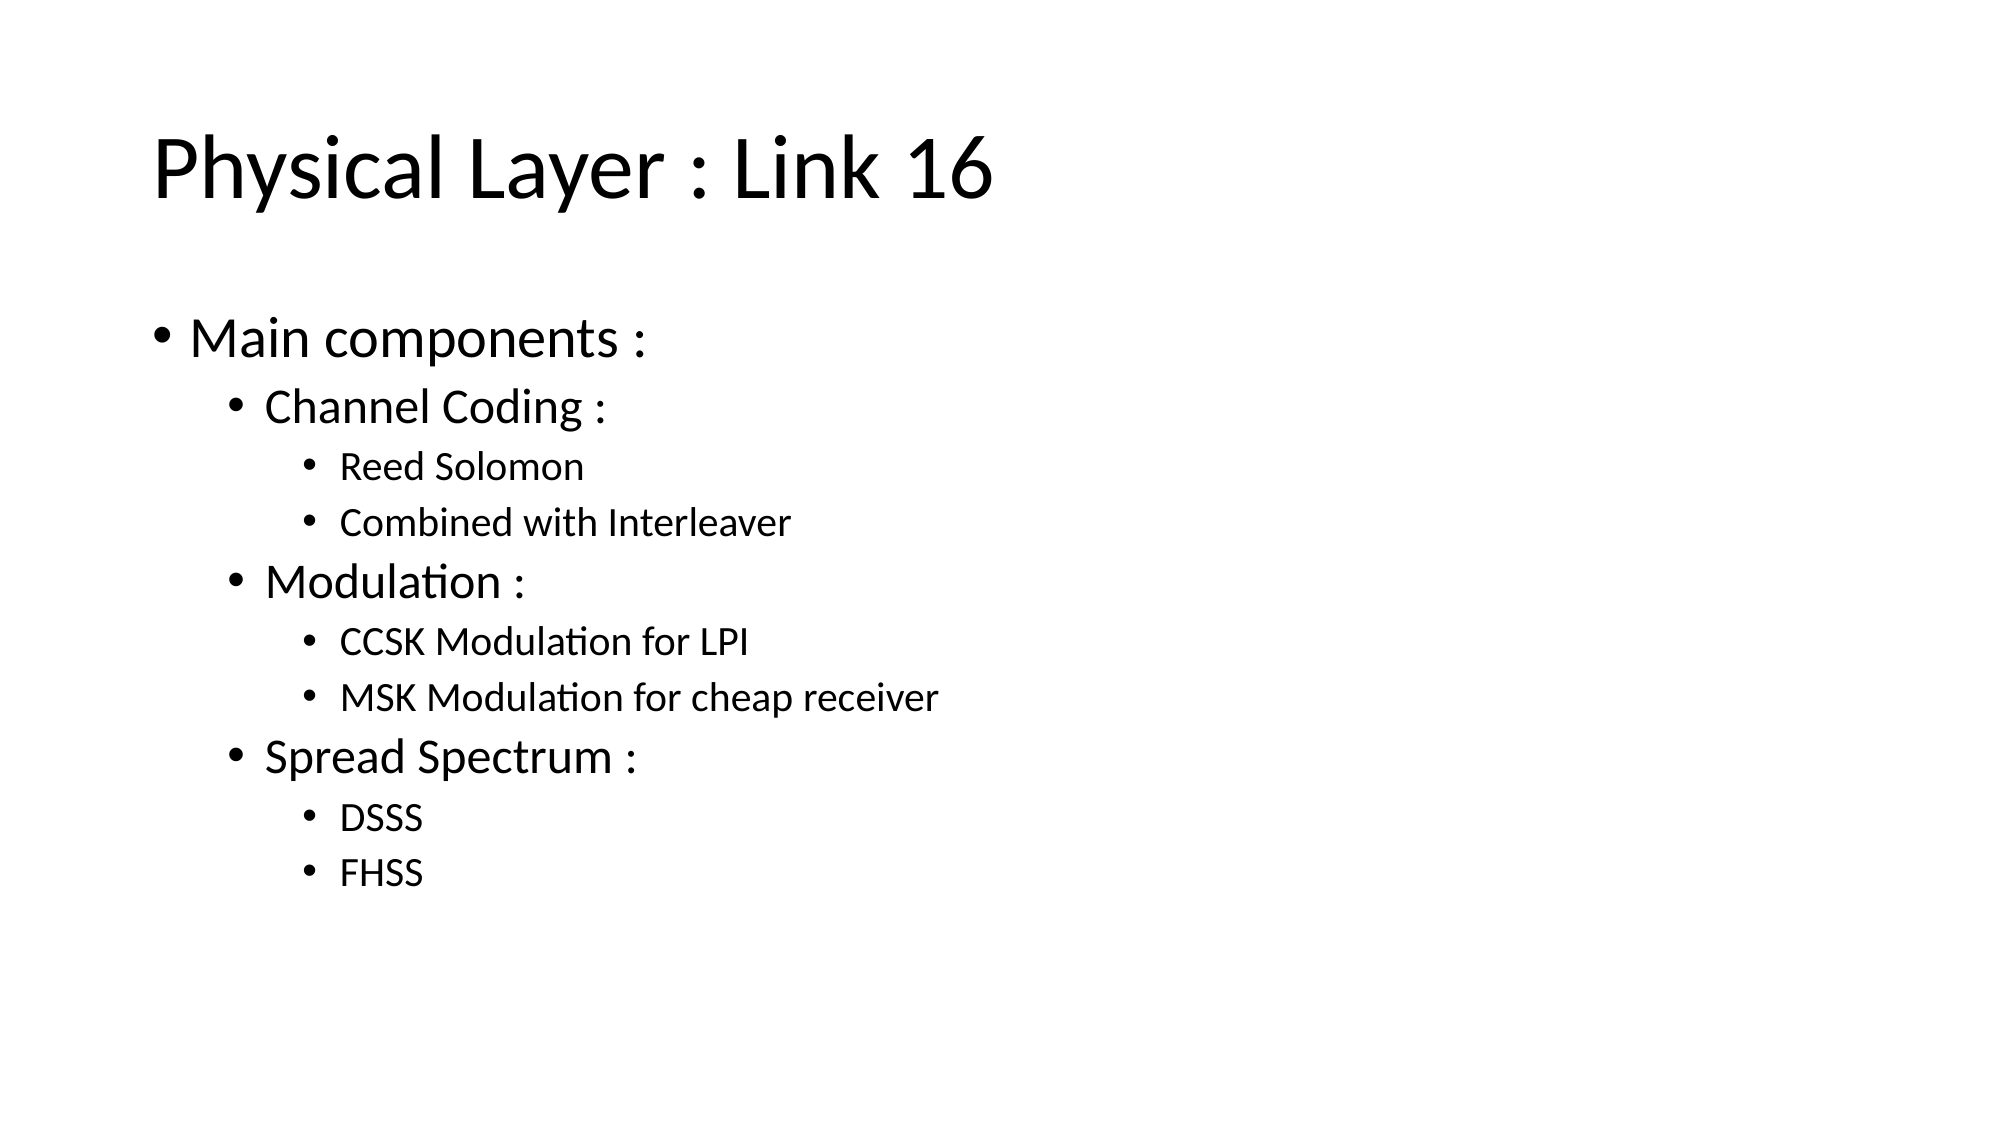

# Physical Layer : Link 16
Main components :
Channel Coding :
Reed Solomon
Combined with Interleaver
Modulation :
CCSK Modulation for LPI
MSK Modulation for cheap receiver
Spread Spectrum :
DSSS
FHSS